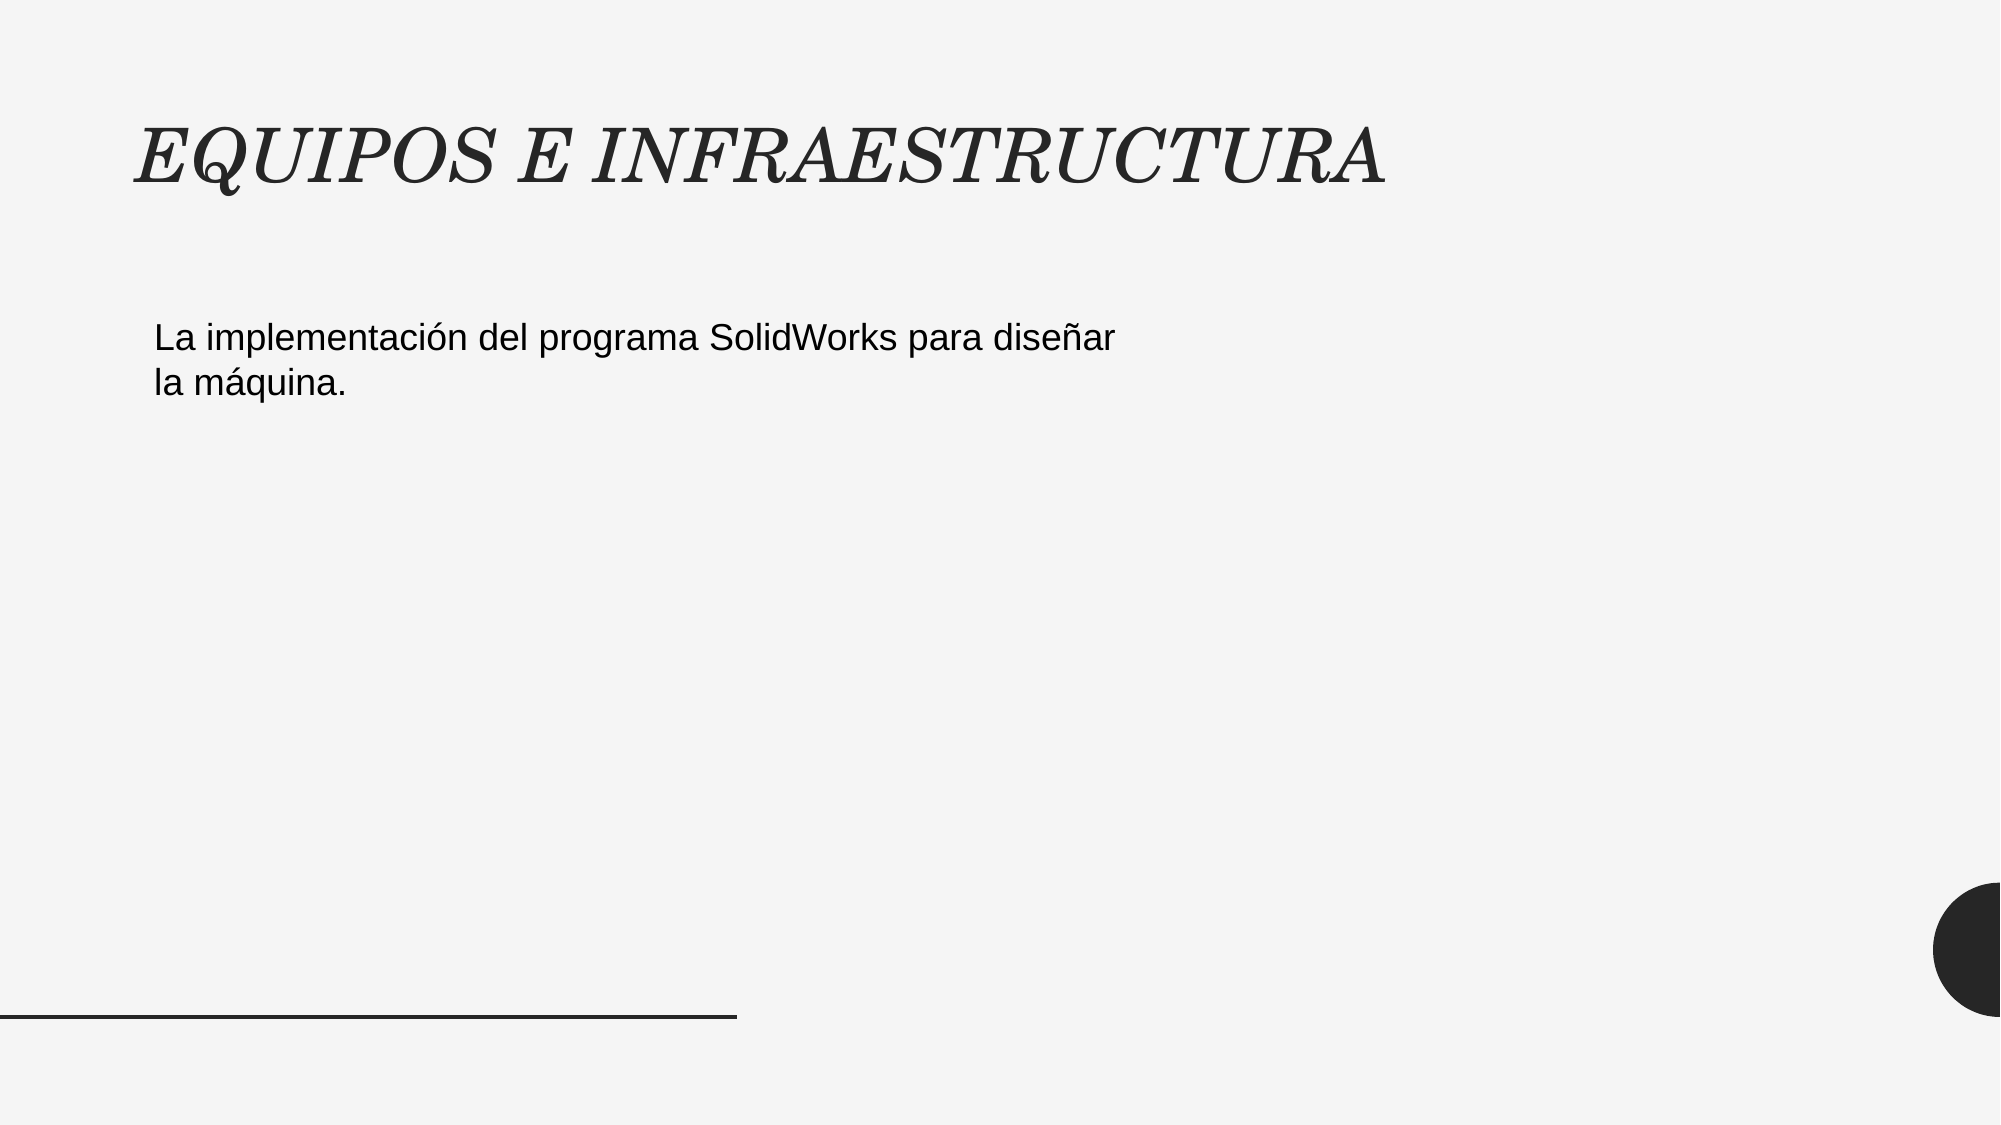

EQUIPOS E INFRAESTRUCTURA

La implementación del programa SolidWorks para diseñar la máquina.